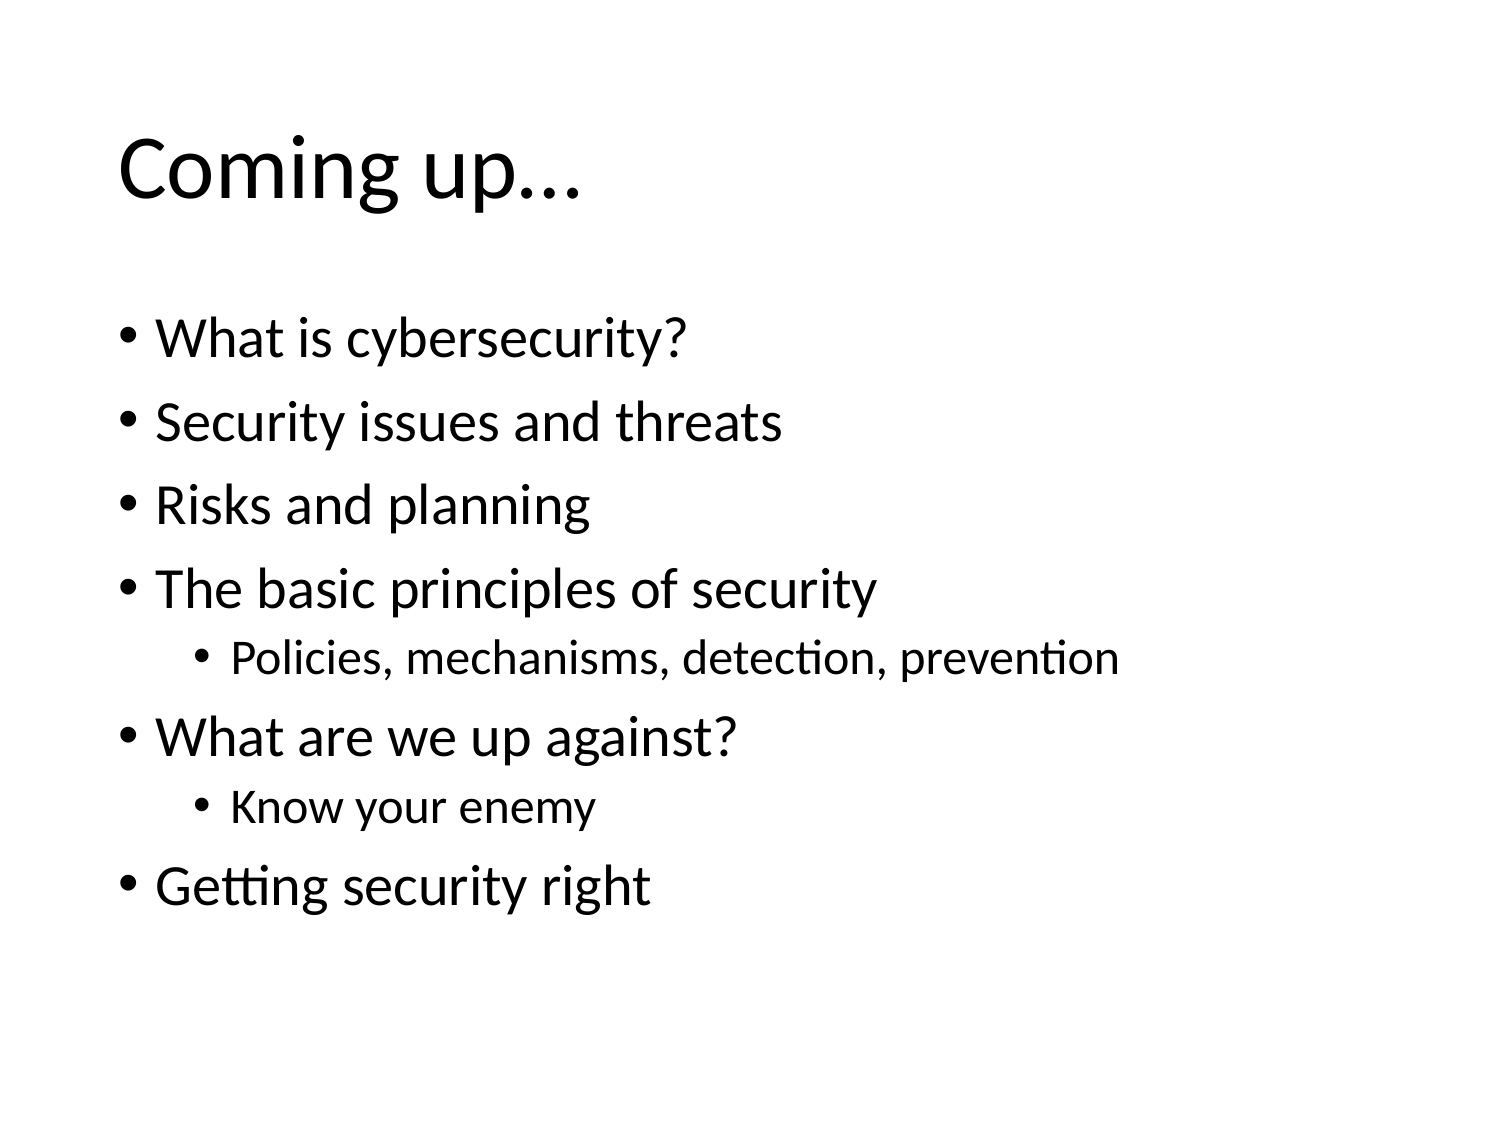

# Coming up…
What is cybersecurity?
Security issues and threats
Risks and planning
The basic principles of security
Policies, mechanisms, detection, prevention
What are we up against?
Know your enemy
Getting security right